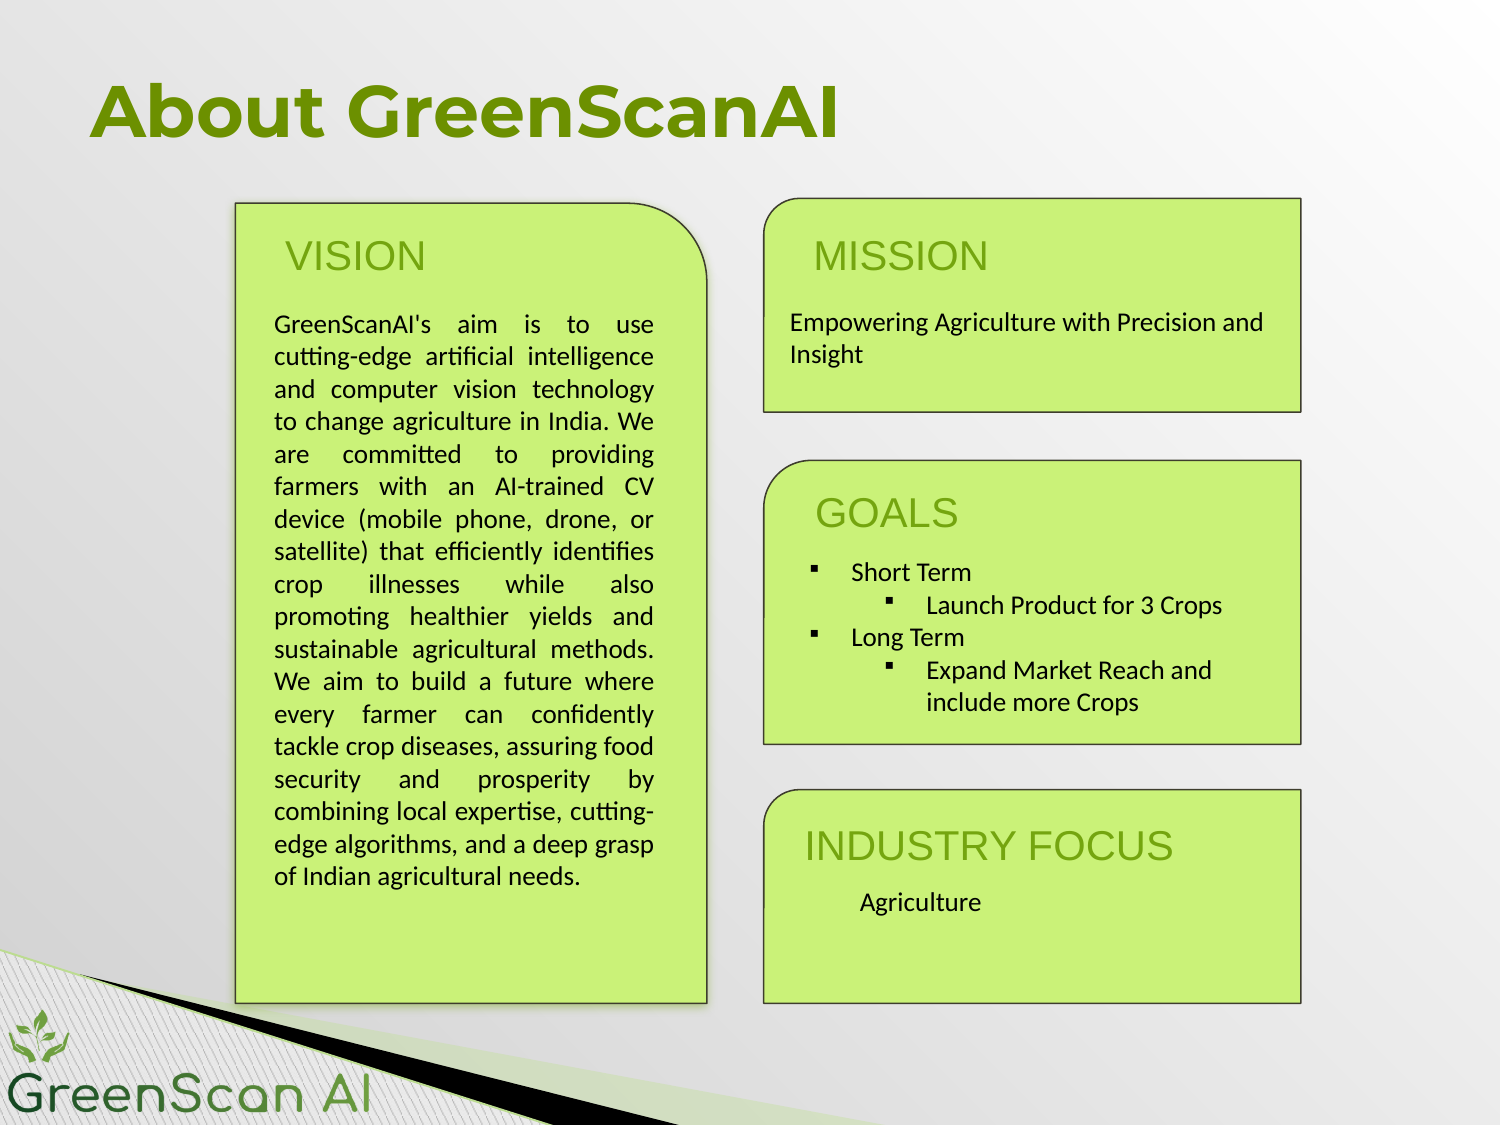

# About GreenScanAI

VISION
MISSION
Empowering Agriculture with Precision and Insight
GreenScanAI's aim is to use cutting-edge artificial intelligence and computer vision technology to change agriculture in India. We are committed to providing farmers with an AI-trained CV device (mobile phone, drone, or satellite) that efficiently identifies crop illnesses while also promoting healthier yields and sustainable agricultural methods. We aim to build a future where every farmer can confidently tackle crop diseases, assuring food security and prosperity by combining local expertise, cutting-edge algorithms, and a deep grasp of Indian agricultural needs.

GOALS
Short Term
Launch Product for 3 Crops
Long Term
Expand Market Reach and include more Crops

INDUSTRY FOCUS
Agriculture